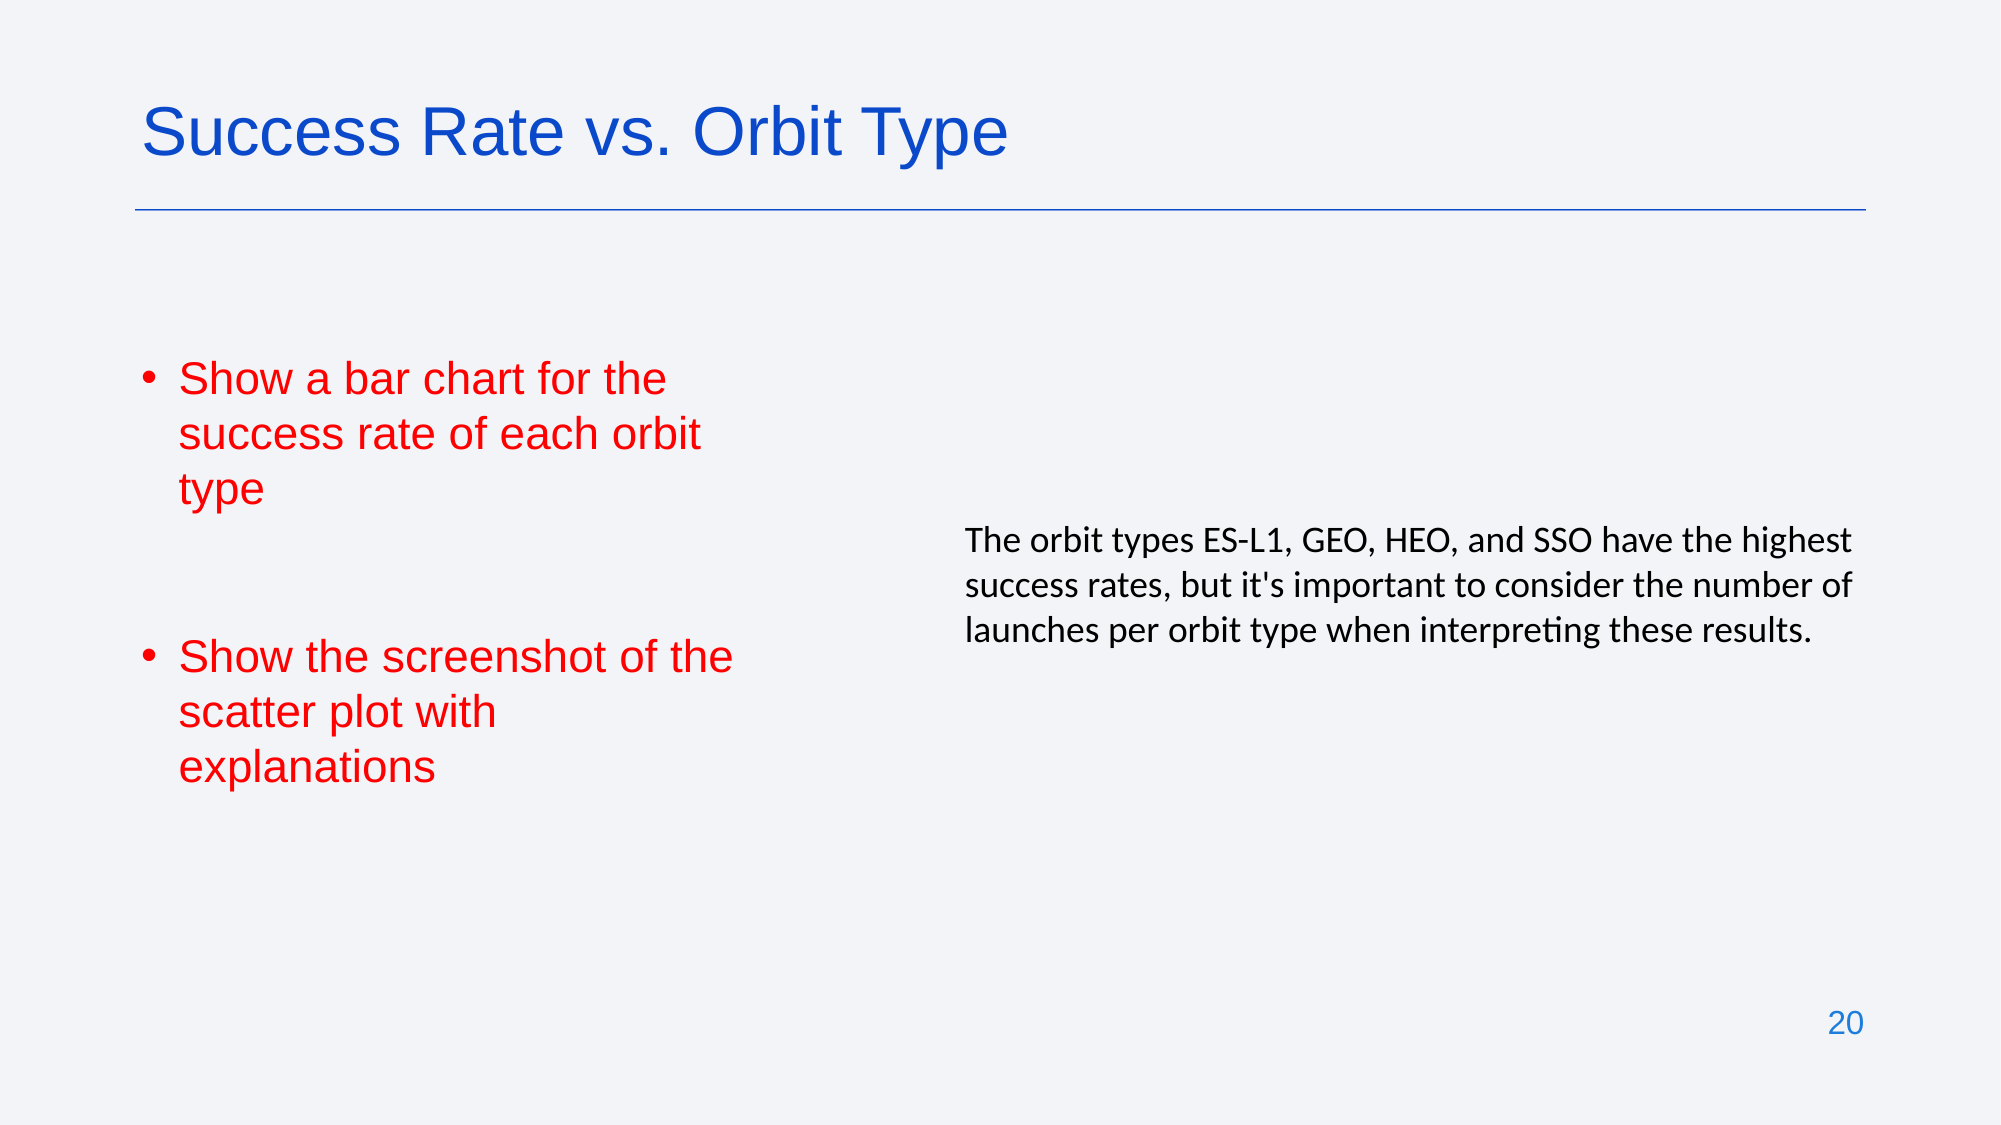

Success Rate vs. Orbit Type
Show a bar chart for the success rate of each orbit type

Show the screenshot of the scatter plot with explanations
The orbit types ES-L1, GEO, HEO, and SSO have the highest success rates, but it's important to consider the number of launches per orbit type when interpreting these results.
20